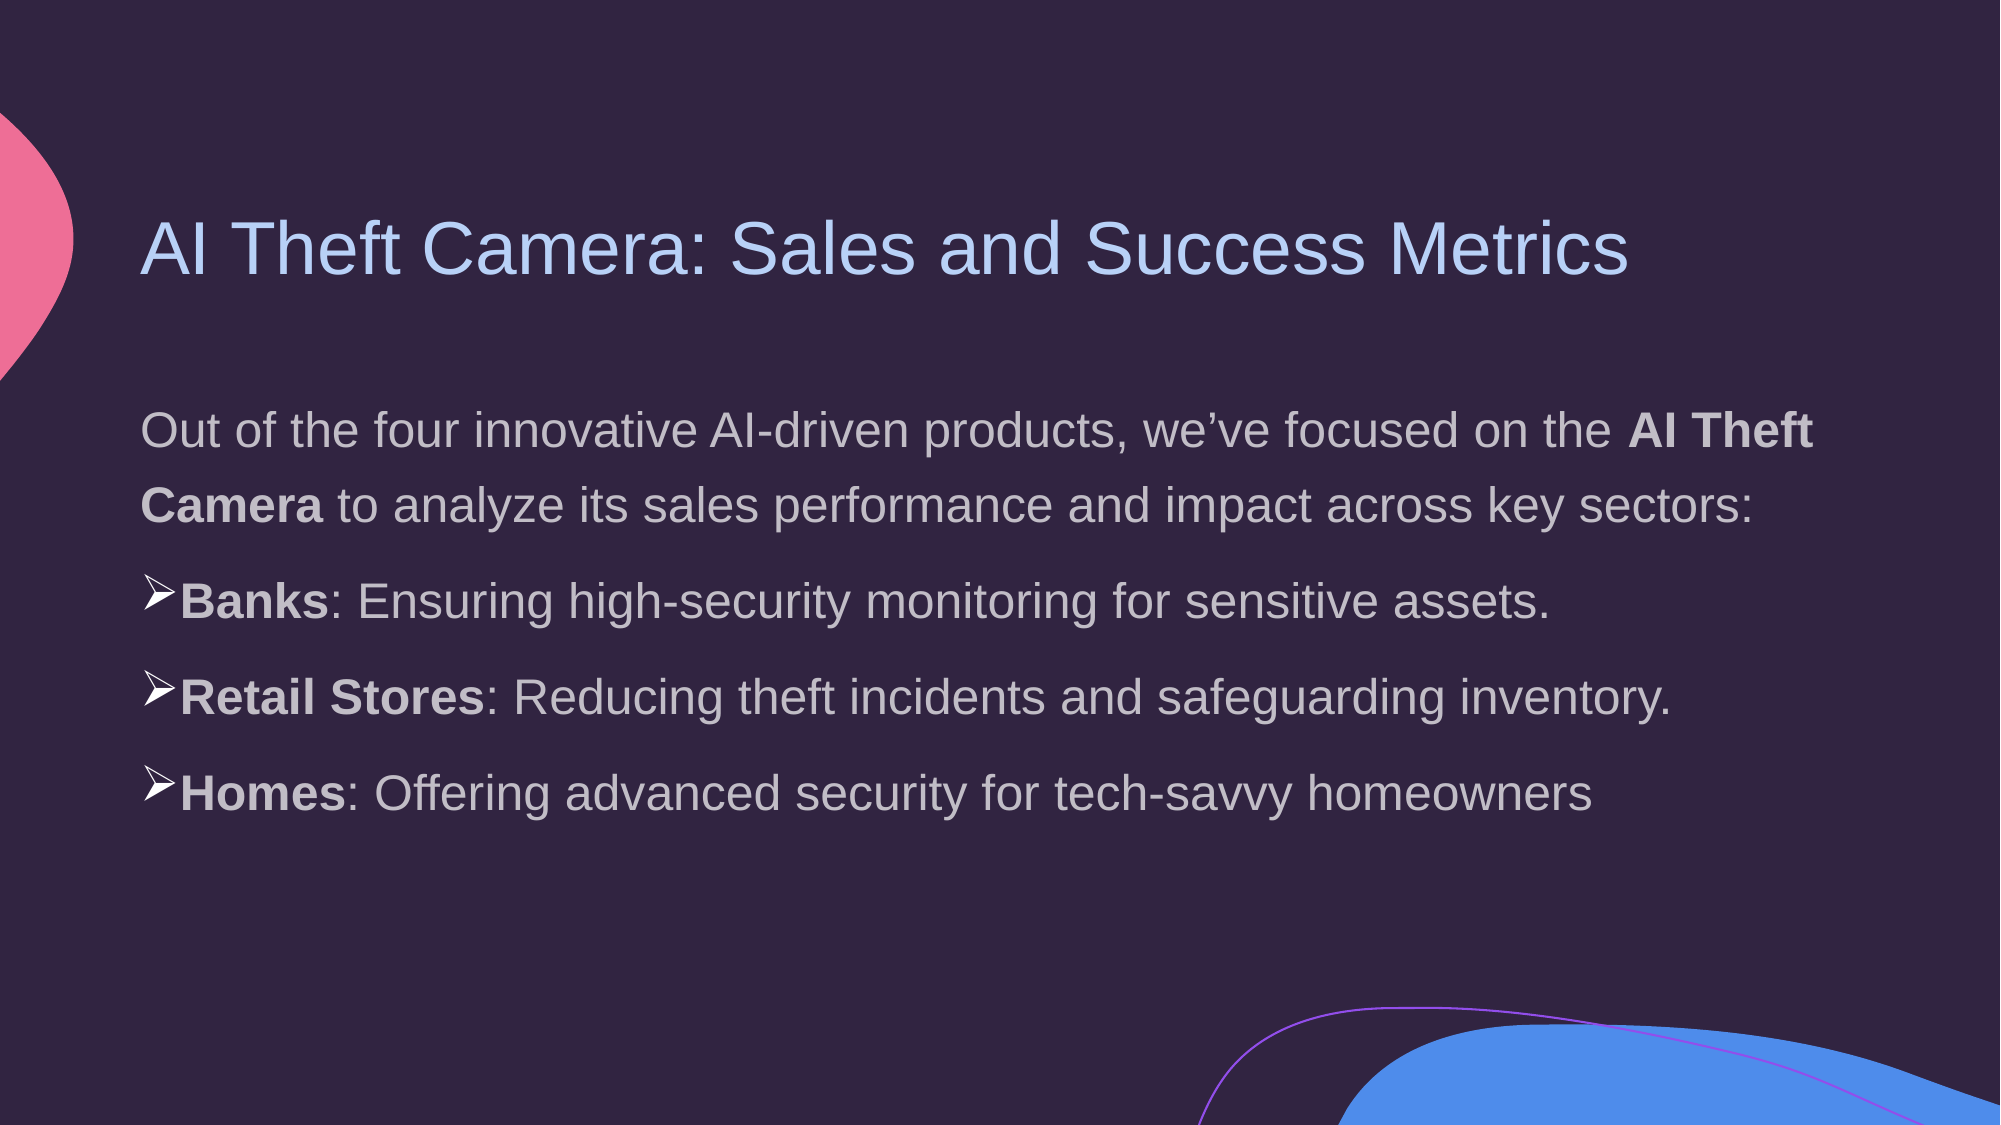

# AI Theft Camera: Sales and Success Metrics
Out of the four innovative AI-driven products, we’ve focused on the AI Theft Camera to analyze its sales performance and impact across key sectors:
Banks: Ensuring high-security monitoring for sensitive assets.
Retail Stores: Reducing theft incidents and safeguarding inventory.
Homes: Offering advanced security for tech-savvy homeowners